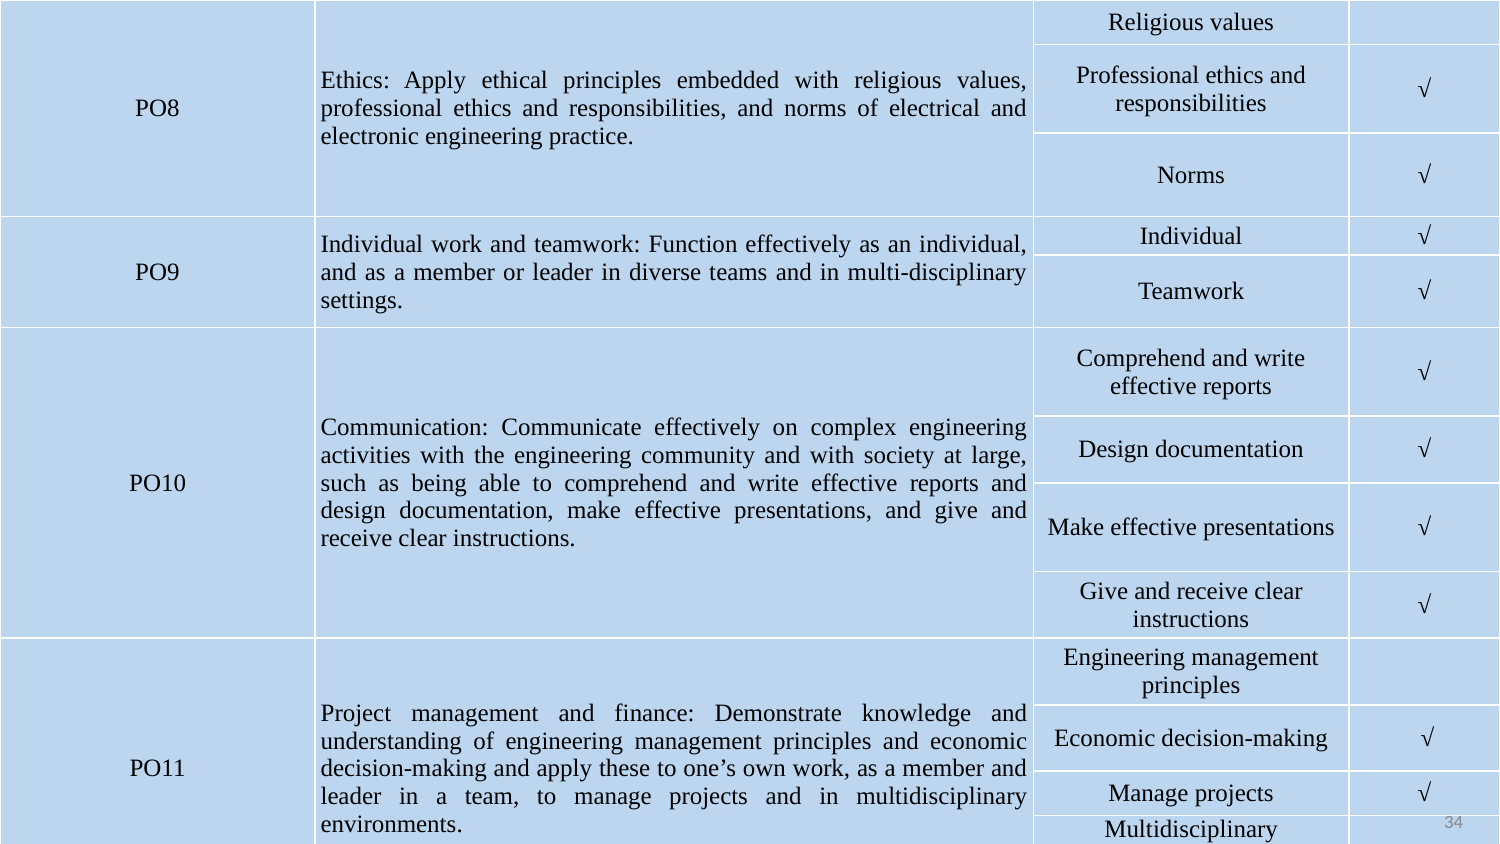

| PO8 | Ethics: Apply ethical principles embedded with religious values, professional ethics and responsibilities, and norms of electrical and electronic engineering practice. | Religious values |  |
| --- | --- | --- | --- |
|  |  | Professional ethics and responsibilities | √ |
|  |  | Norms | √ |
| PO9 | Individual work and teamwork: Function effectively as an individual, and as a member or leader in diverse teams and in multi-disciplinary settings. | Individual | √ |
|  |  | Teamwork | √ |
| PO10 | Communication: Communicate effectively on complex engineering activities with the engineering community and with society at large, such as being able to comprehend and write effective reports and design documentation, make effective presentations, and give and receive clear instructions. | Comprehend and write effective reports | √ |
|  |  | Design documentation | √ |
|  |  | Make effective presentations | √ |
|  |  | Give and receive clear instructions | √ |
| PO11 | Project management and finance: Demonstrate knowledge and understanding of engineering management principles and economic decision-making and apply these to one’s own work, as a member and leader in a team, to manage projects and in multidisciplinary environments. | Engineering management principles |  |
|  |  | Economic decision-making | √ |
|  |  | Manage projects | √ |
|  |  | Multidisciplinary environments | √ |
34